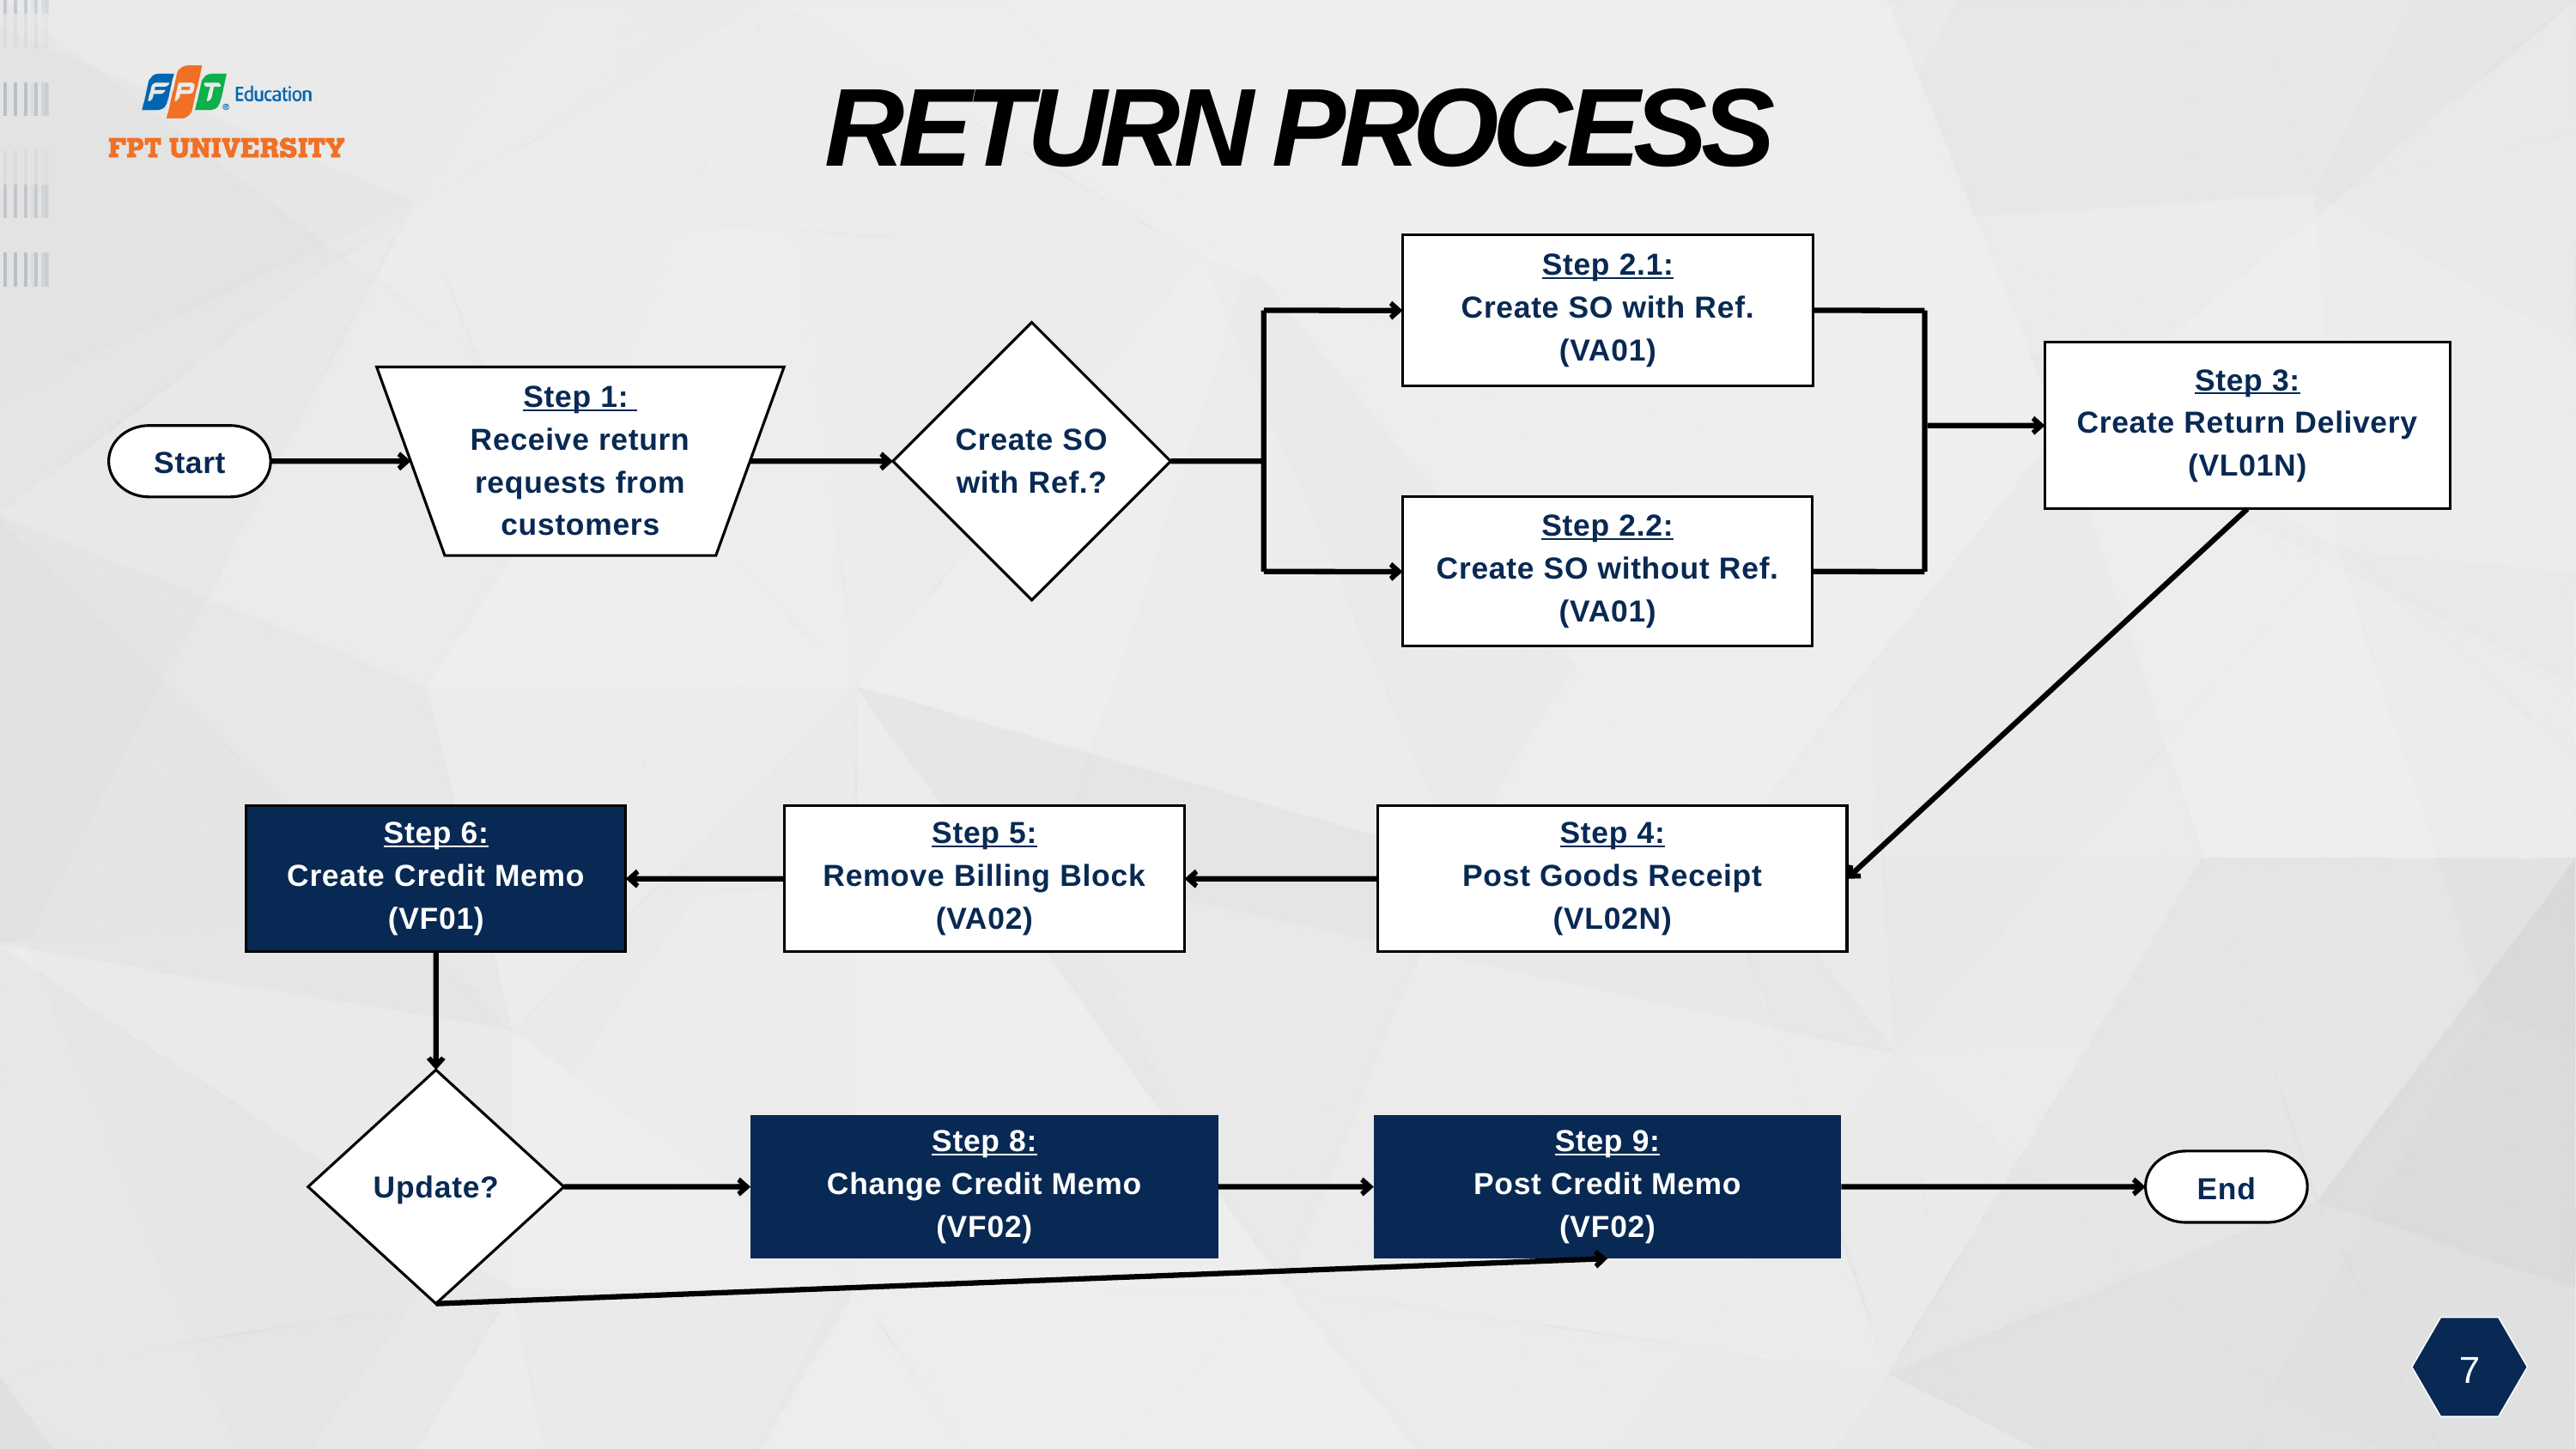

RETURN PROCESS

Step 2.1:
Create SO with Ref.
(VA01)

Create SO with Ref.?

Step 3:
Create Return Delivery
(VL01N)

Step 1:
Receive return requests from customers

Start

Step 2.2:
Create SO without Ref.
(VA01)

Step 6:
Create Credit Memo
(VF01)

Step 5:
Remove Billing Block
(VA02)

Step 4:
Post Goods Receipt
(VL02N)

Update?

Step 8:
Change Credit Memo
(VF02)

Step 9:
Post Credit Memo
(VF02)

End

7